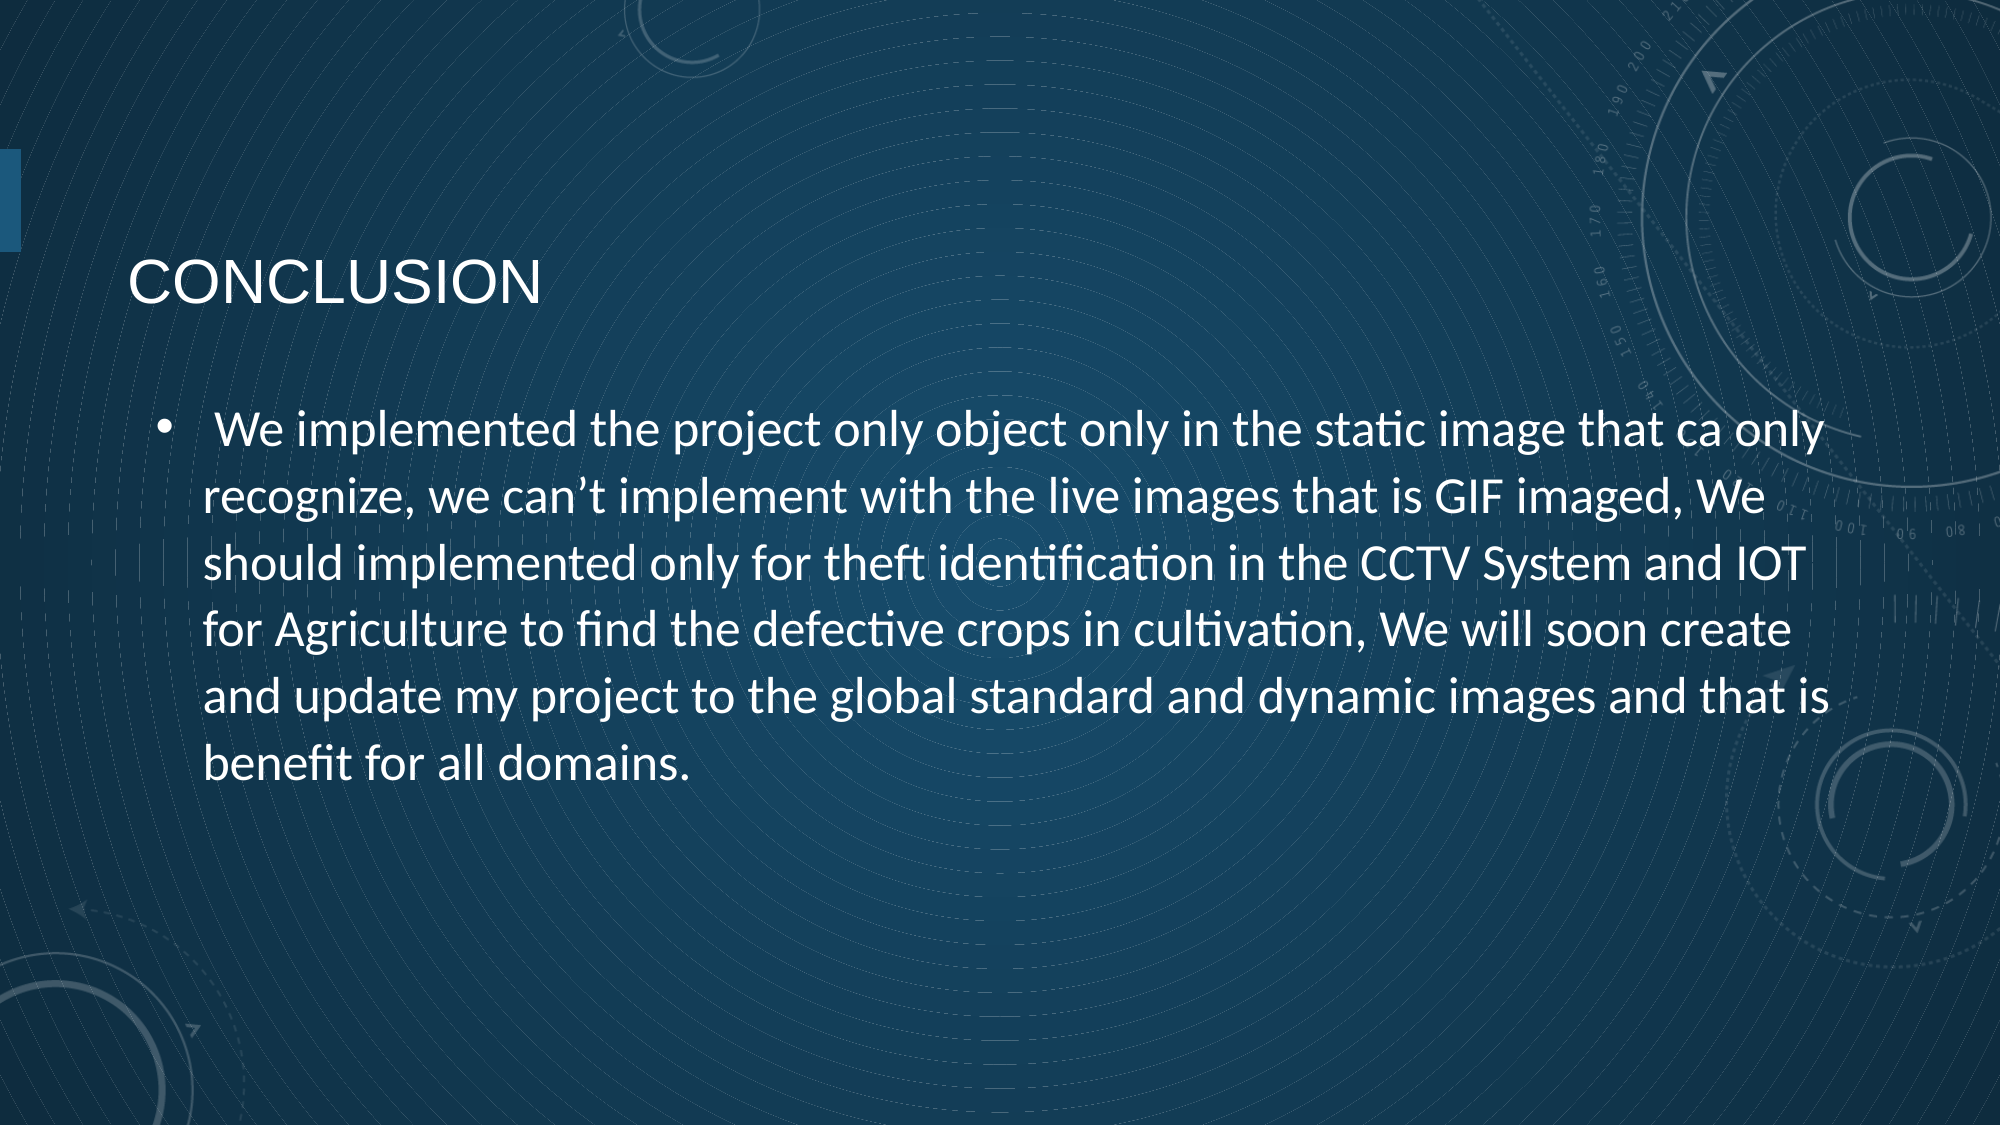

# conclusion
 We implemented the project only object only in the static image that ca only recognize, we can’t implement with the live images that is GIF imaged, We should implemented only for theft identification in the CCTV System and IOT for Agriculture to find the defective crops in cultivation, We will soon create and update my project to the global standard and dynamic images and that is benefit for all domains.